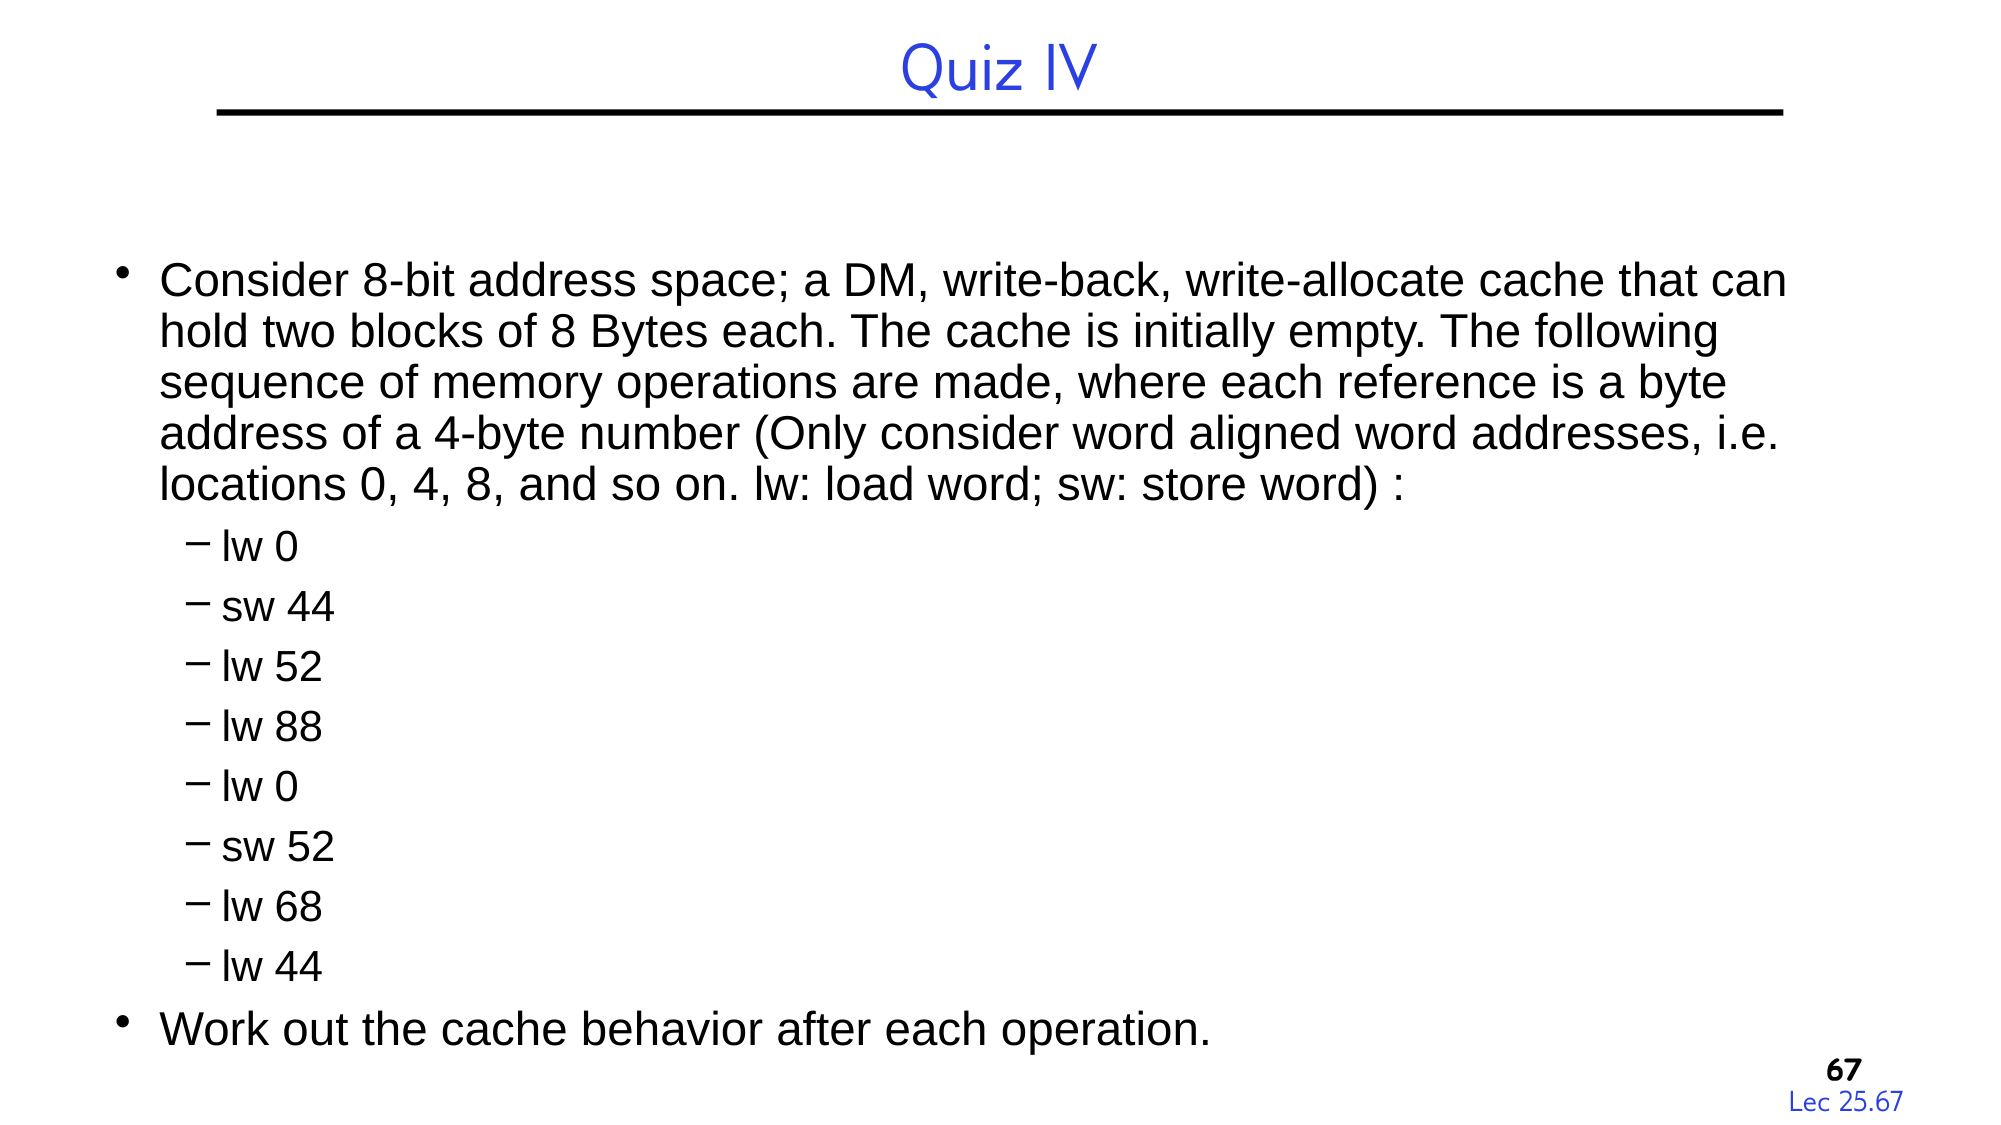

# Quiz IV
Consider 8-bit address space; a DM, write-back, write-allocate cache that can hold two blocks of 8 Bytes each. The cache is initially empty. The following sequence of memory operations are made, where each reference is a byte address of a 4-byte number (Only consider word aligned word addresses, i.e. locations 0, 4, 8, and so on. lw: load word; sw: store word) :
lw 0
sw 44
lw 52
lw 88
lw 0
sw 52
lw 68
lw 44
Work out the cache behavior after each operation.
67